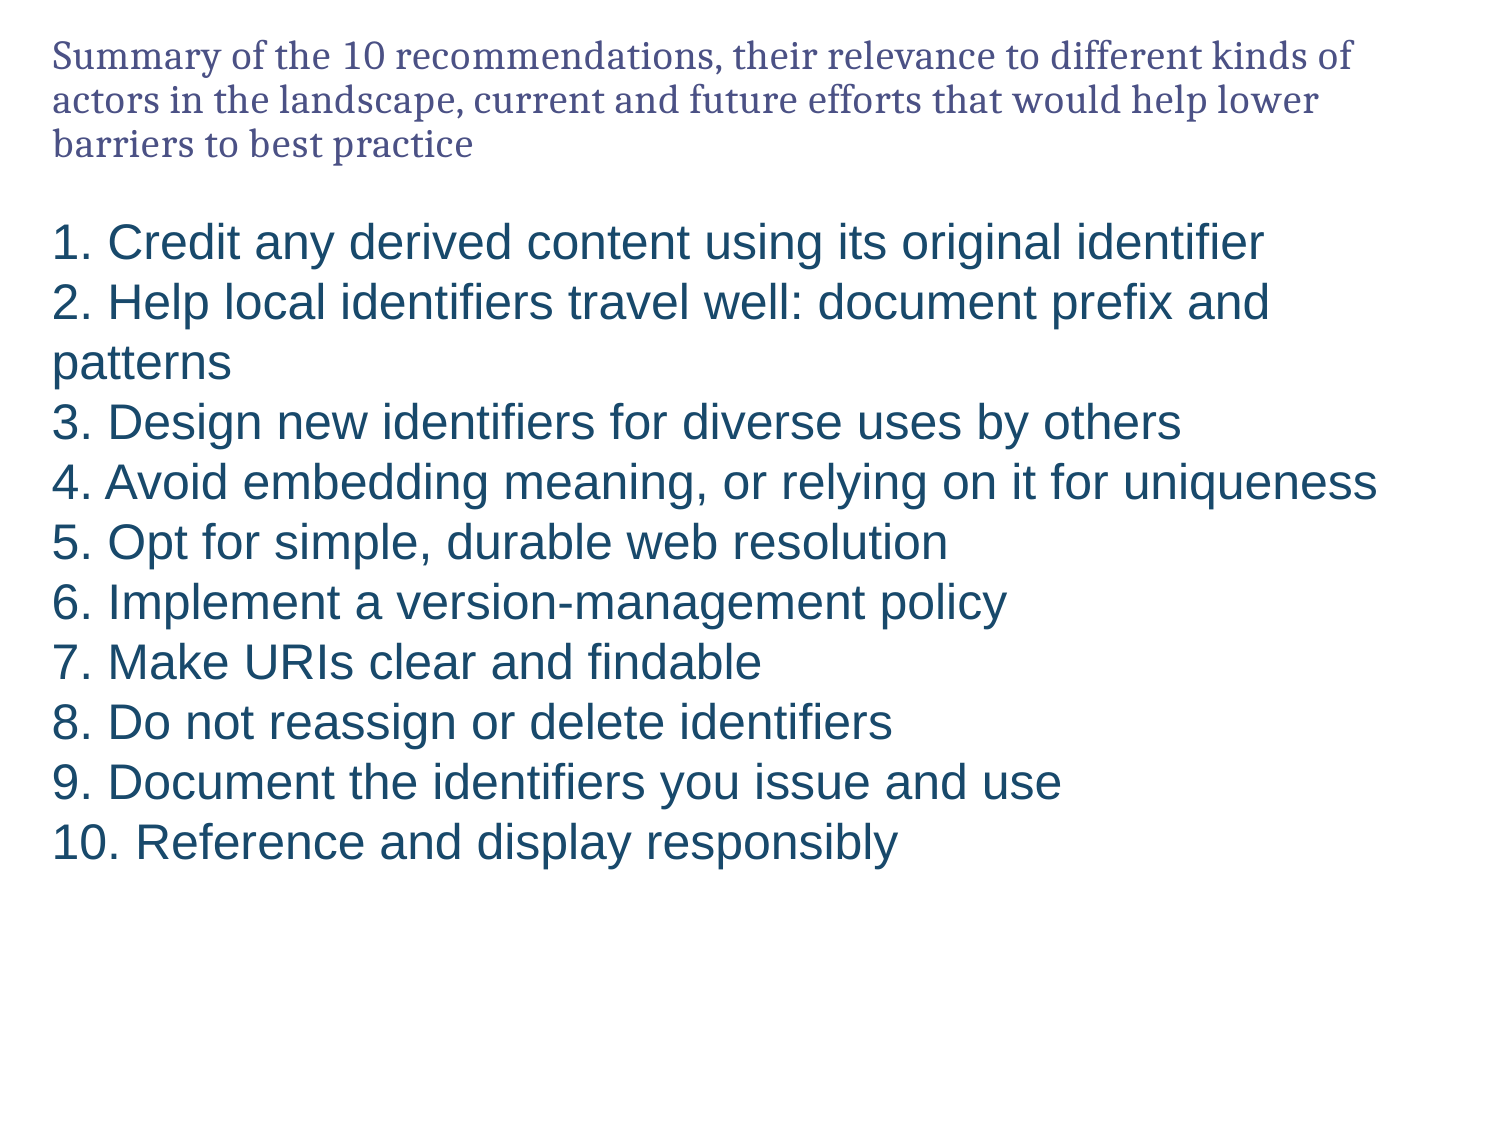

# Summary of the 10 recommendations, their relevance to different kinds of actors in the landscape, current and future efforts that would help lower barriers to best practice
1. Credit any derived content using its original identifier
2. Help local identifiers travel well: document prefix and patterns
3. Design new identifiers for diverse uses by others
4. Avoid embedding meaning, or relying on it for uniqueness
5. Opt for simple, durable web resolution
6. Implement a version-management policy
7. Make URIs clear and findable
8. Do not reassign or delete identifiers
9. Document the identifiers you issue and use
10. Reference and display responsibly